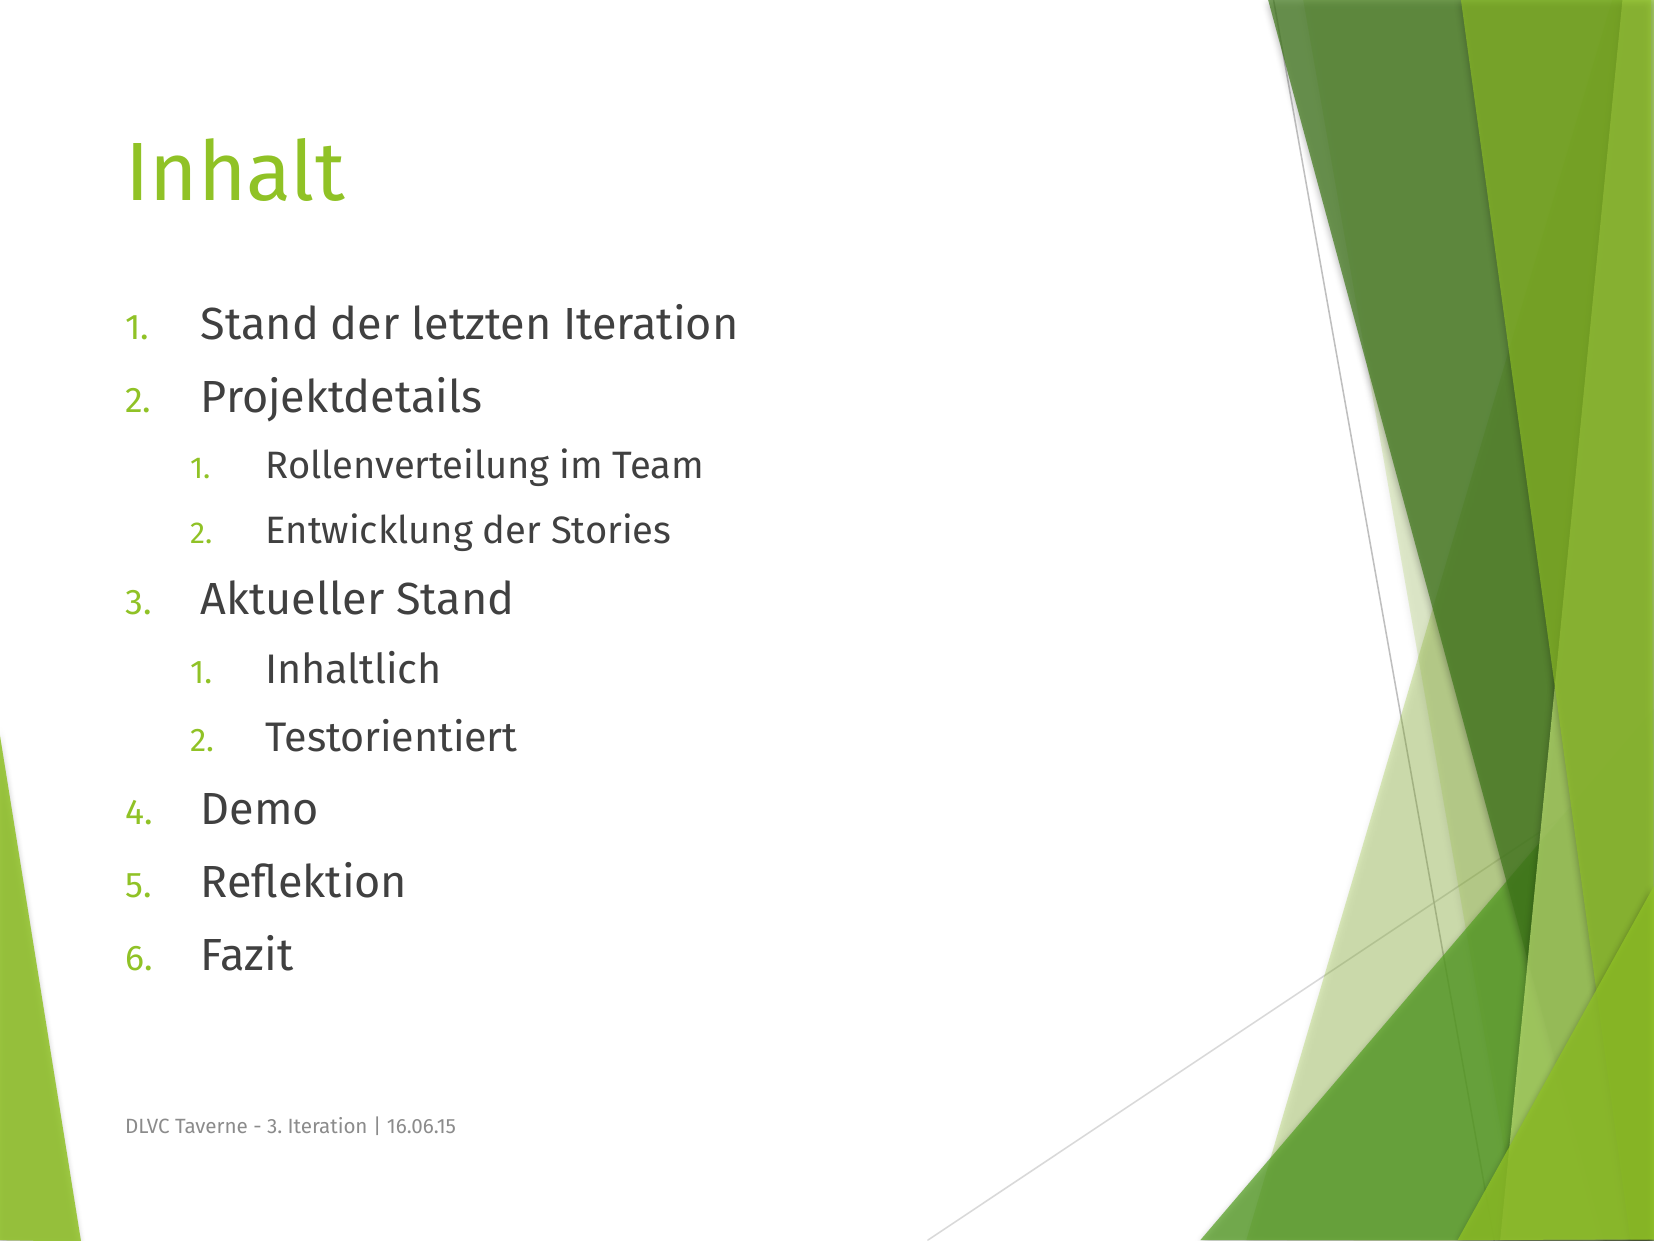

# Inhalt
Stand der letzten Iteration
Projektdetails
Rollenverteilung im Team
Entwicklung der Stories
Aktueller Stand
Inhaltlich
Testorientiert
Demo
Reflektion
Fazit

DLVC Taverne - 3. Iteration | 16.06.15